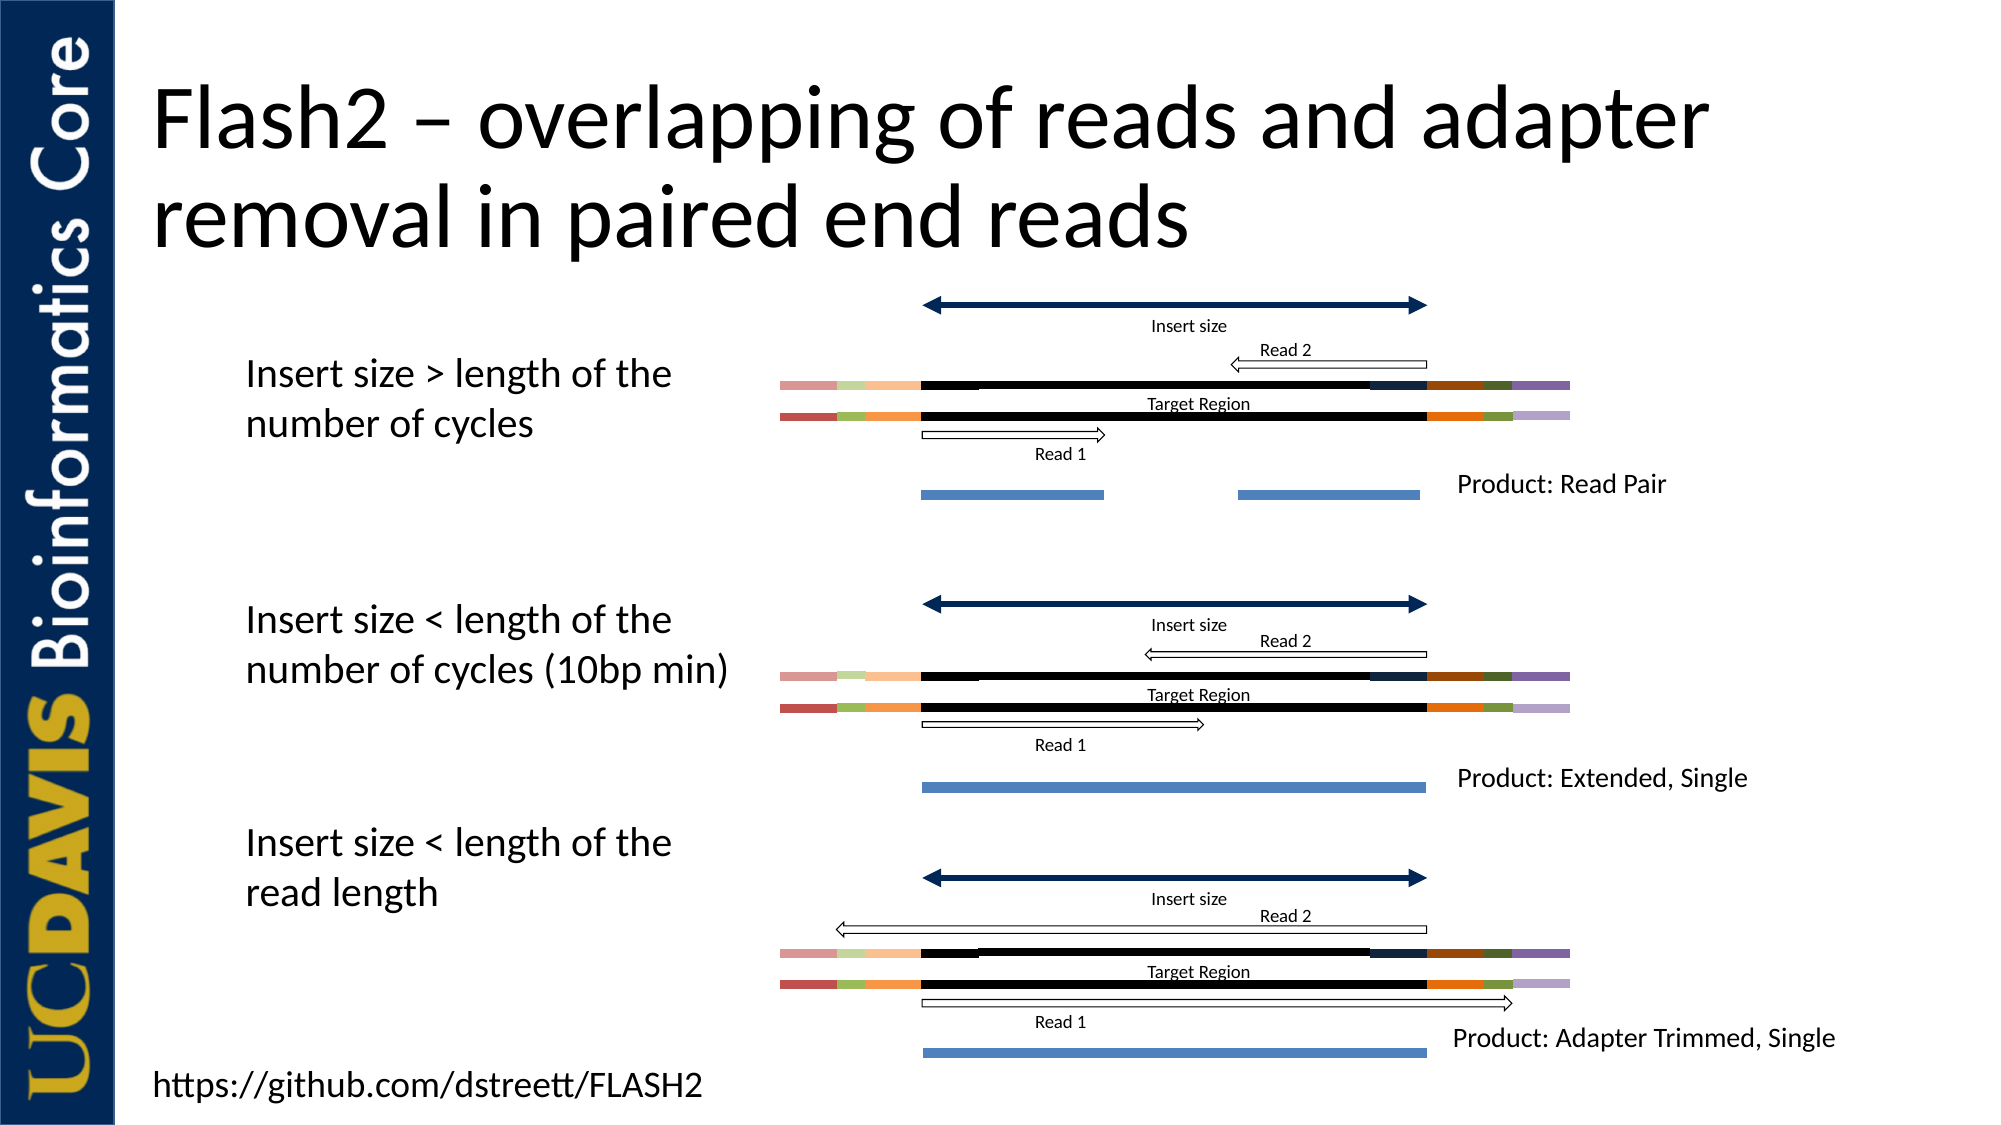

# Flash2 – overlapping of reads and adapter removal in paired end reads
Insert size
Read 2
Insert size > length of the number of cycles

Target Region

Read 1
Product: Read Pair
Insert size < length of the number of cycles (10bp min)
Insert size
Read 2

Target Region

Read 1
Product: Extended, Single
Insert size < length of the read length
Insert size
Read 2

Target Region

Read 1
Product: Adapter Trimmed, Single
https://github.com/dstreett/FLASH2